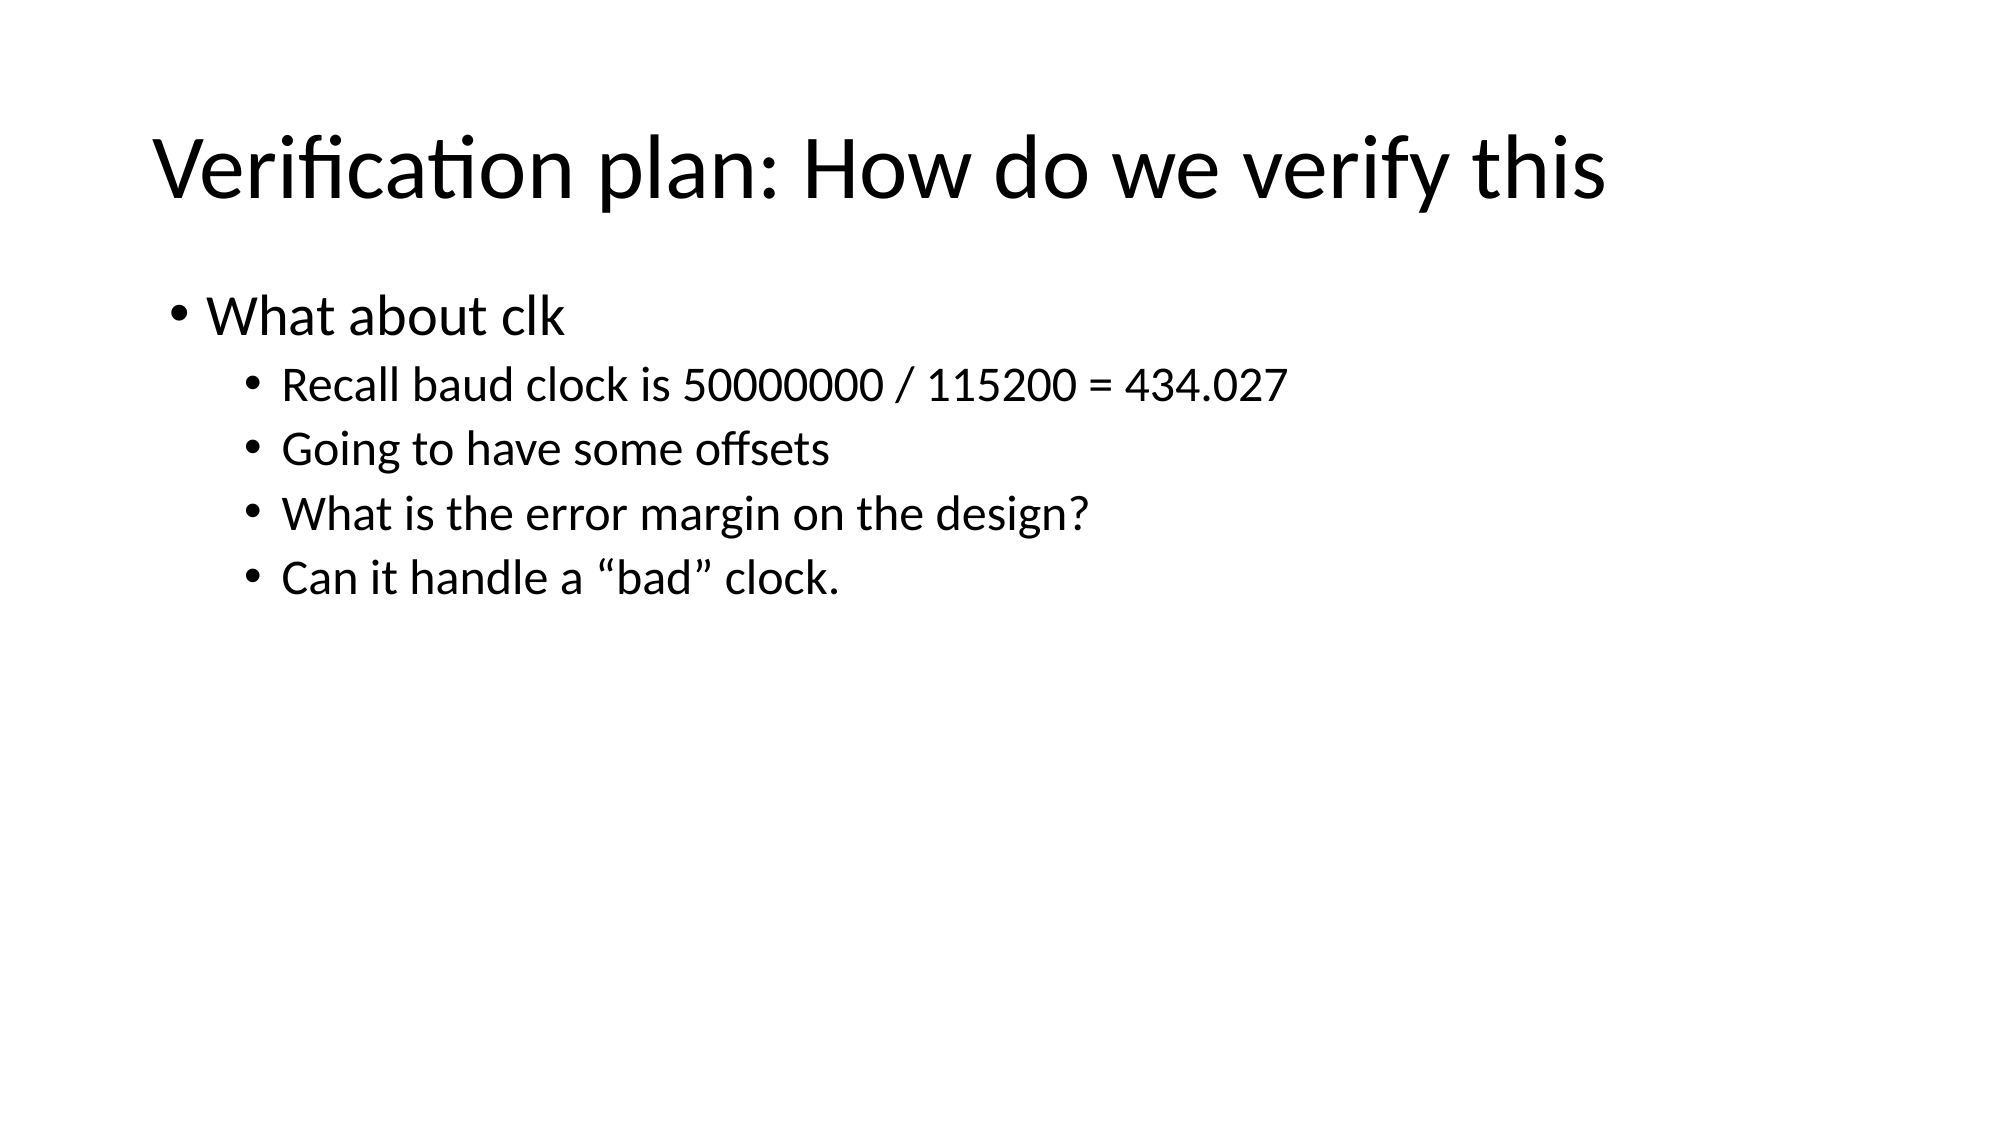

# Verification plan: How do we verify this
What about clk
Recall baud clock is 50000000 / 115200 = 434.027
Going to have some offsets
What is the error margin on the design?
Can it handle a “bad” clock.